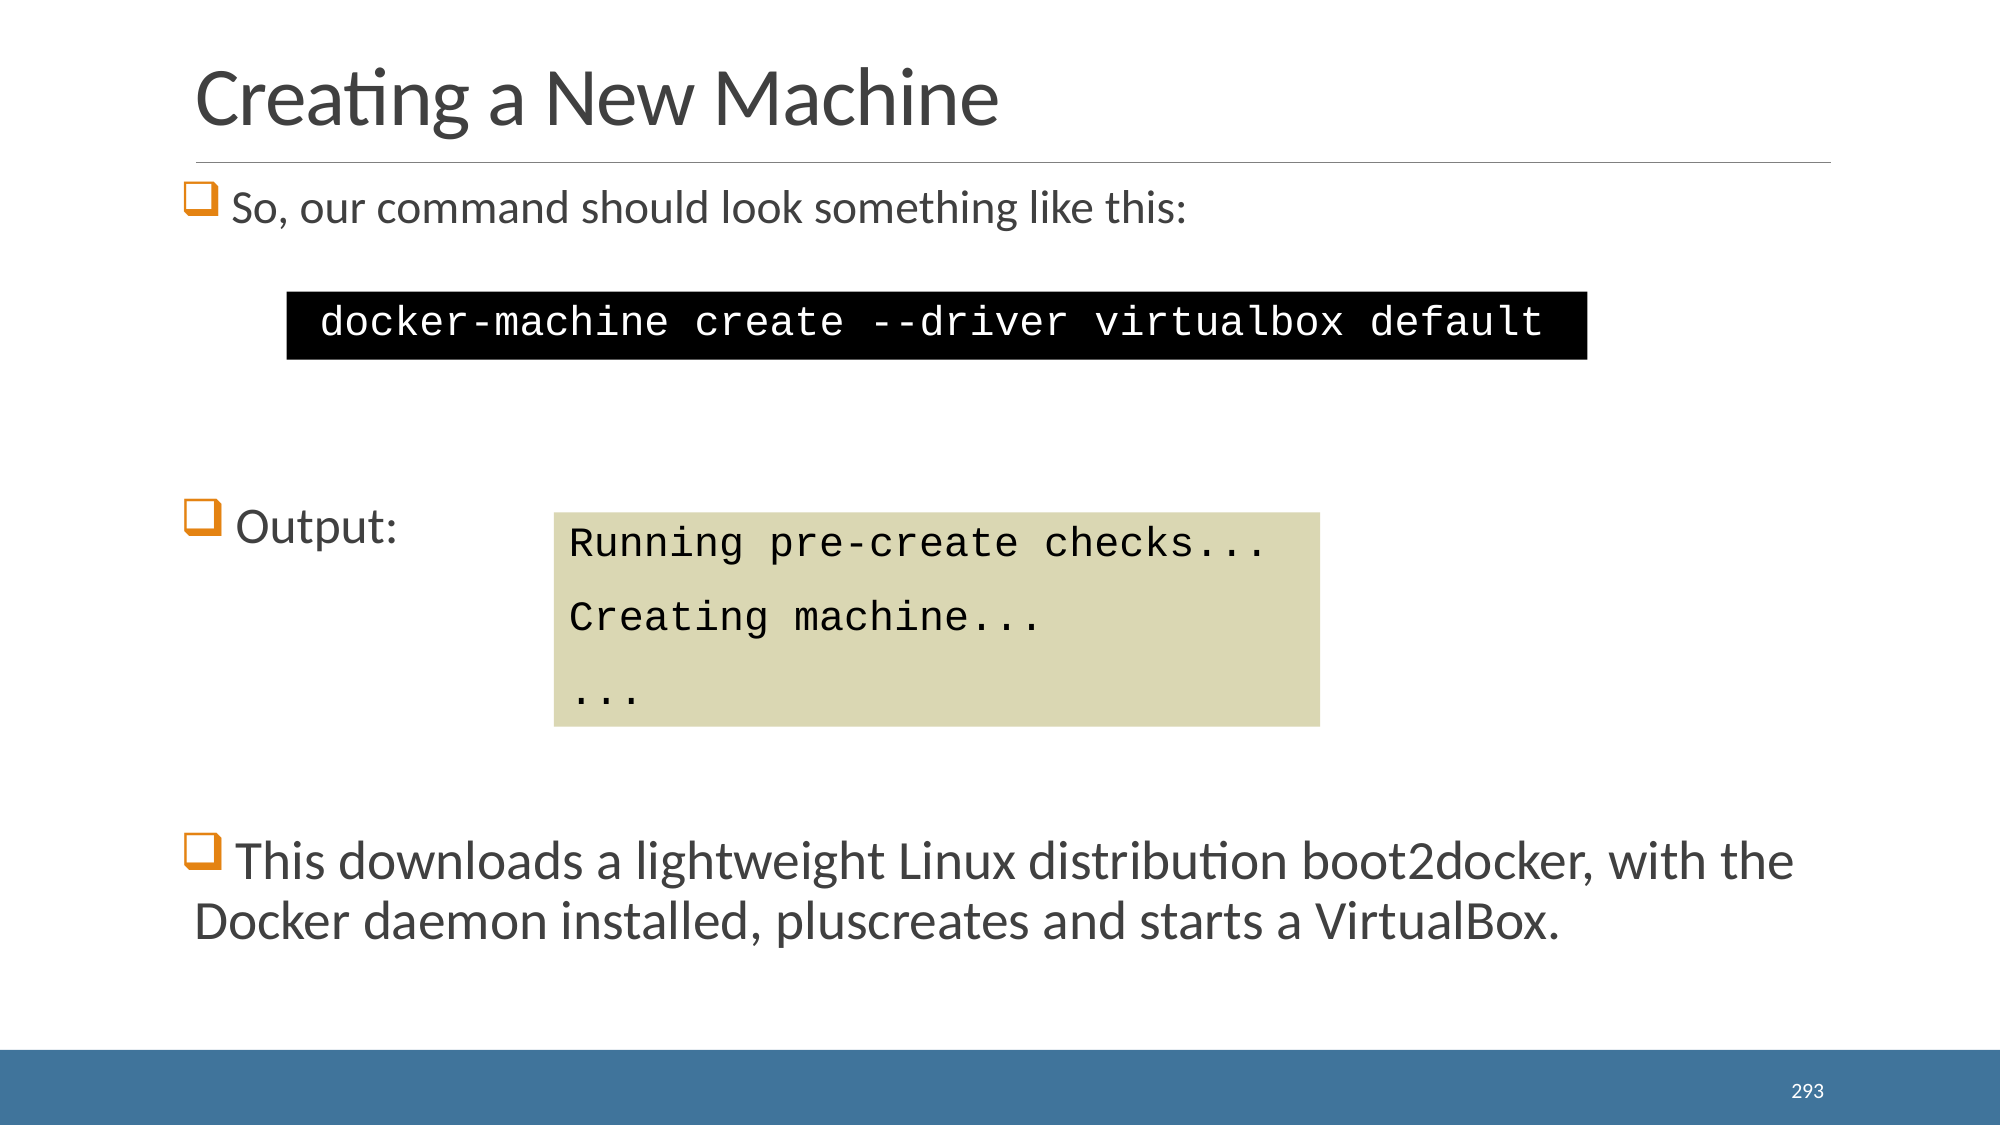

# Creating a New Machine
 So, our command should look something like this:

 Output:

 This downloads a lightweight Linux distribution boot2docker, with the Docker daemon installed, pluscreates and starts a VirtualBox.

docker-machine create --driver virtualbox default
Running pre-create checks...
Creating machine...
...

293